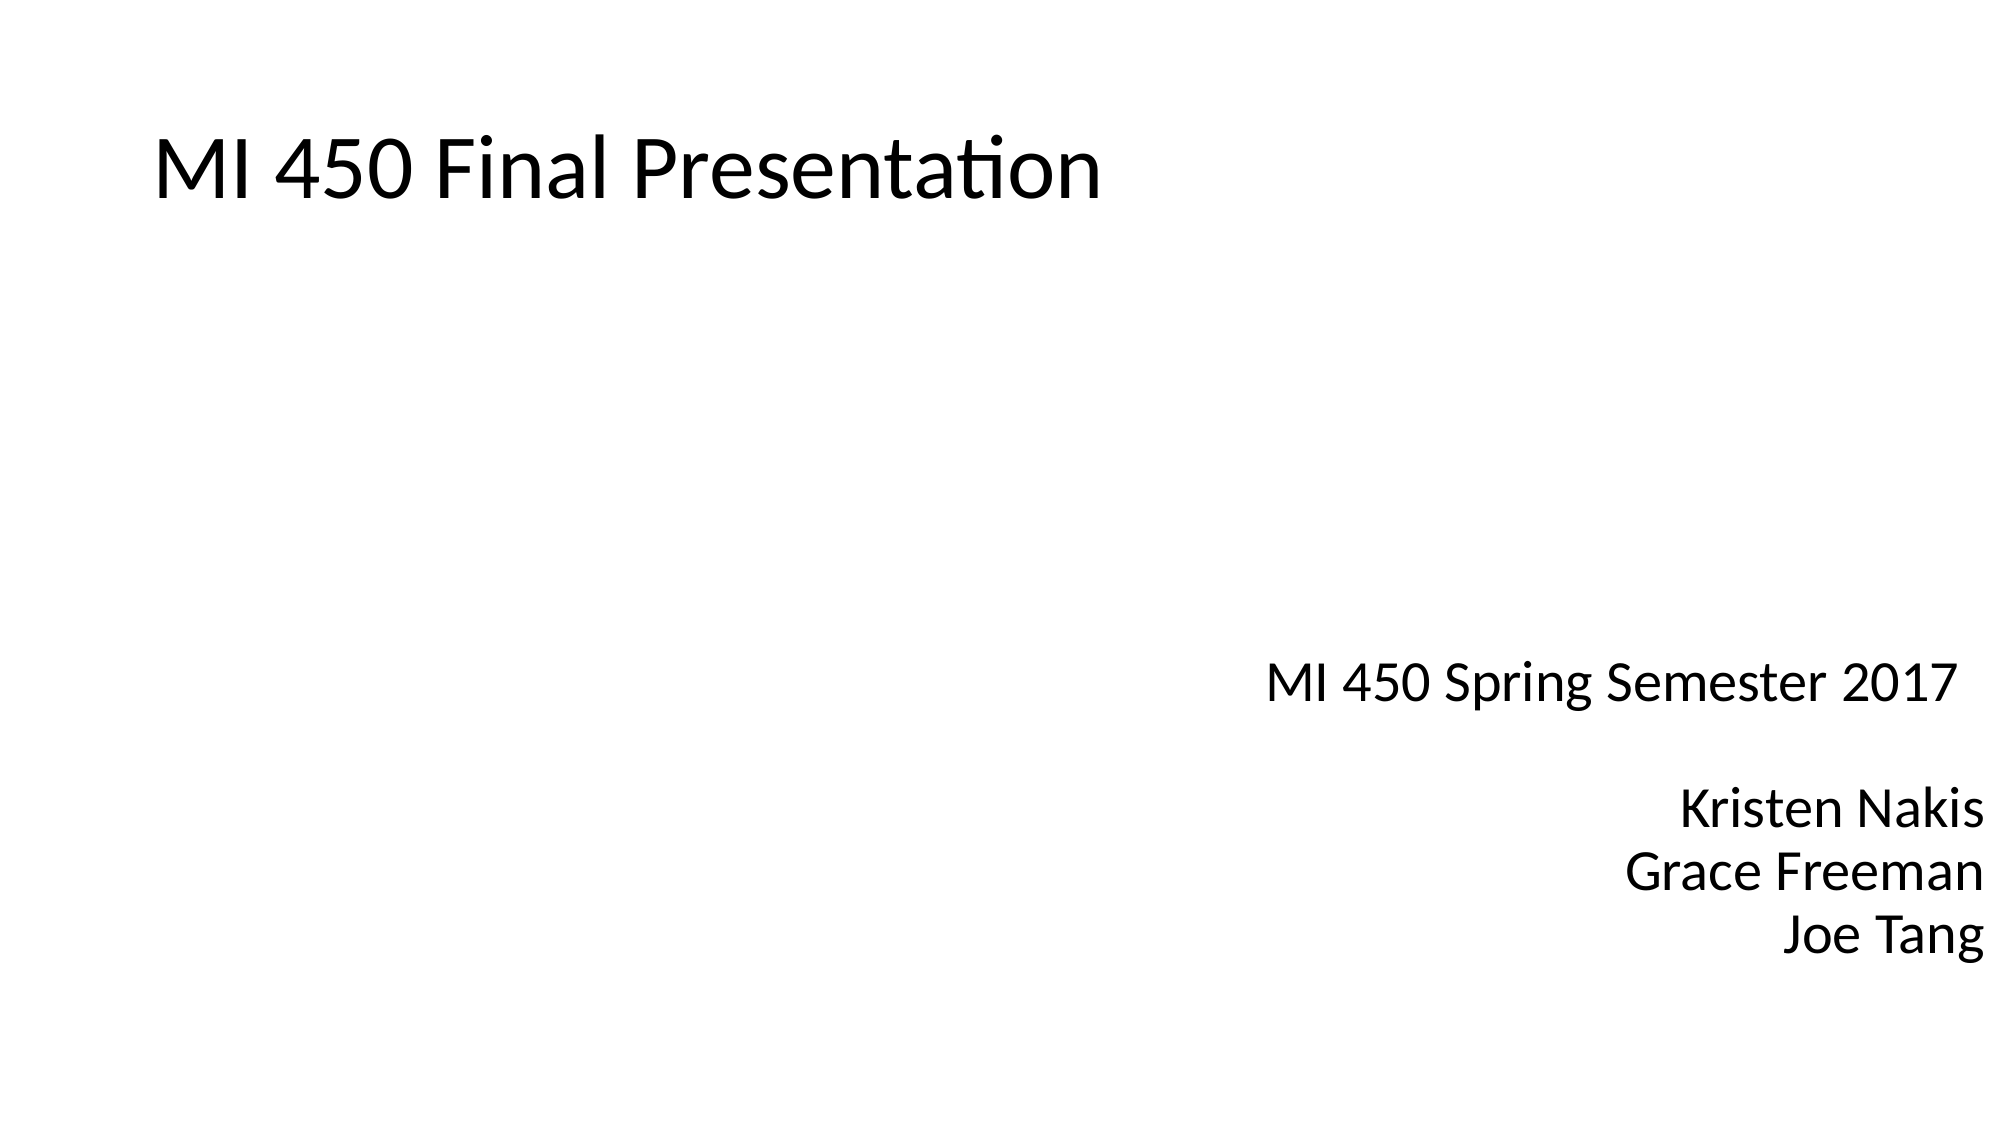

# MI 450 Final Presentation
MI 450 Spring Semester 2017

Kristen Nakis
Grace Freeman
Joe Tang